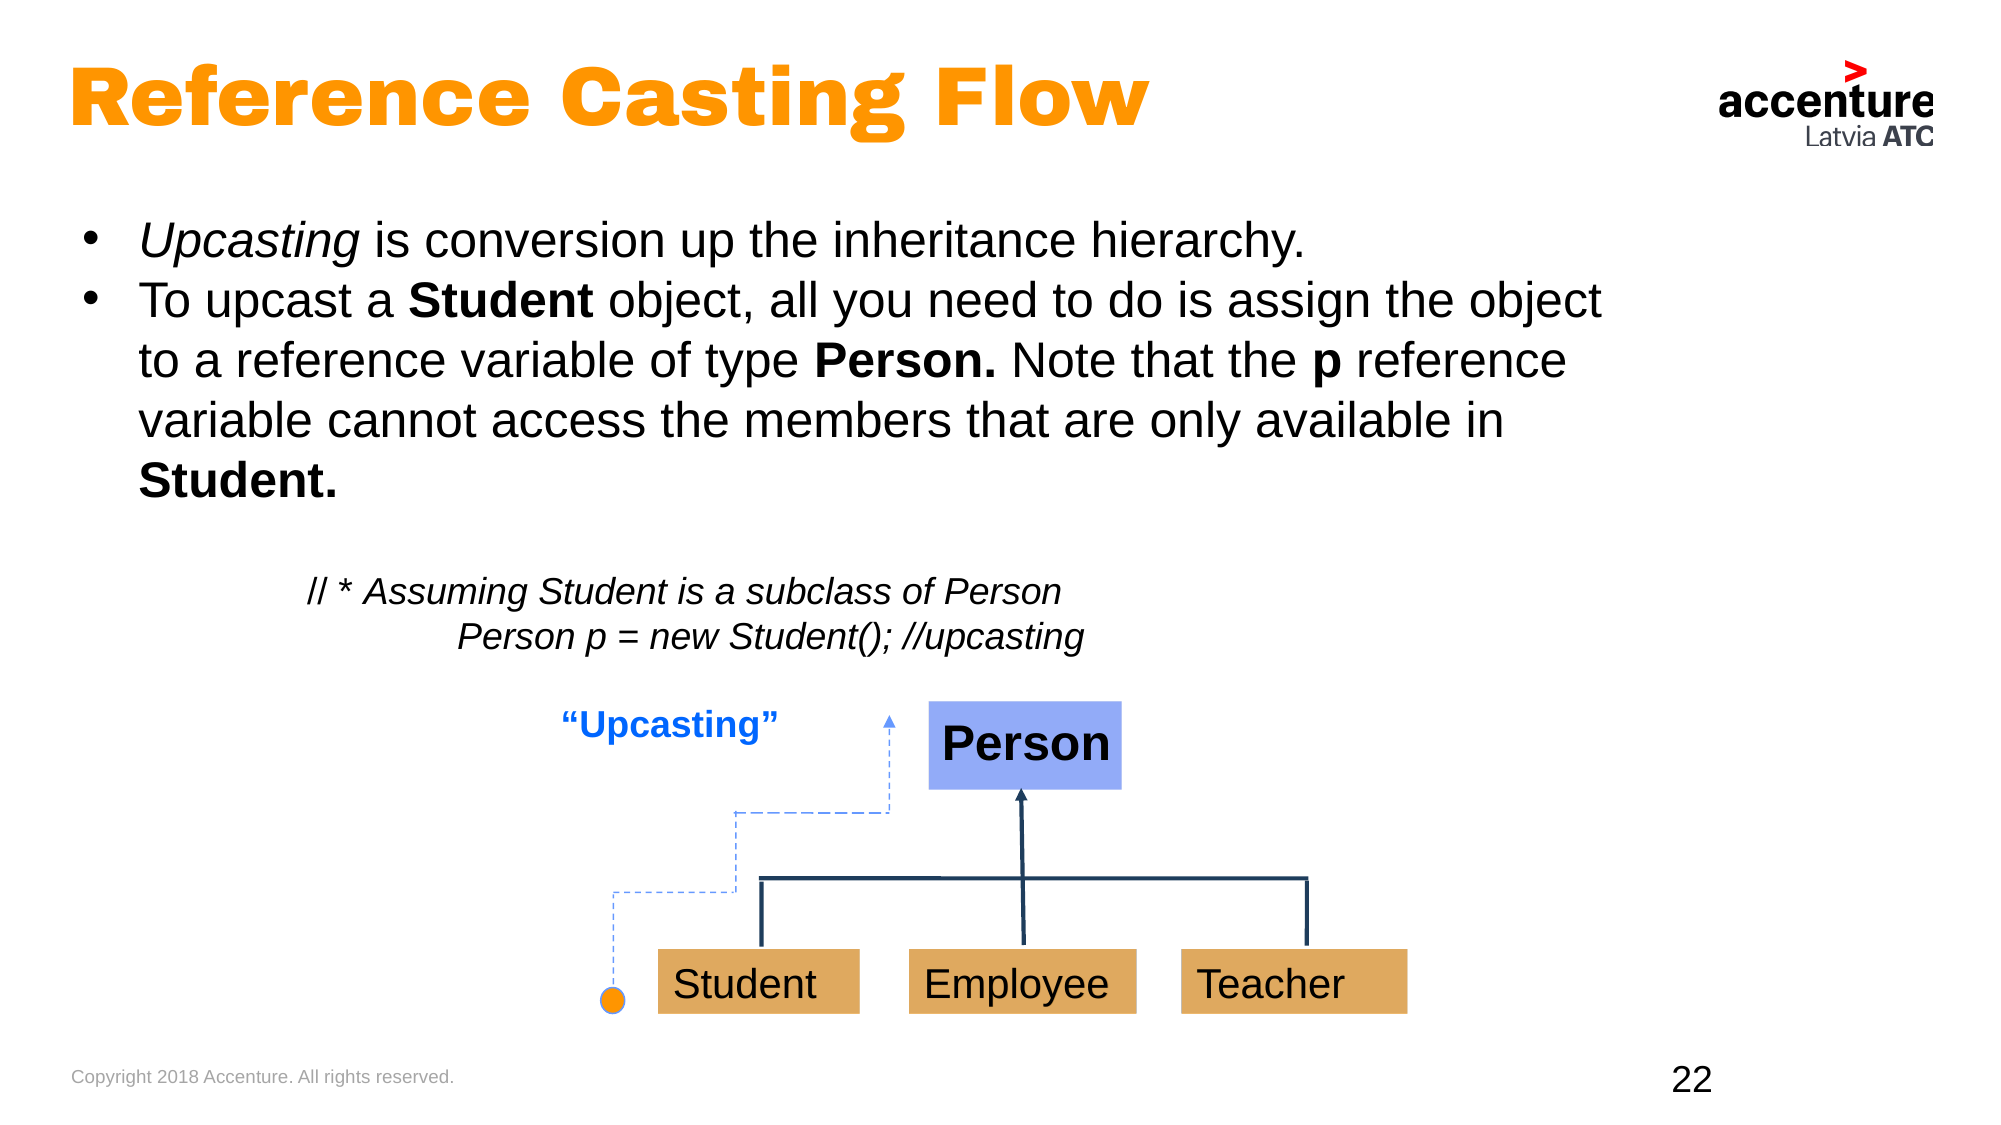

Reference Casting Flow
Upcasting is conversion up the inheritance hierarchy.
To upcast a Student object, all you need to do is assign the object to a reference variable of type Person. Note that the p reference variable cannot access the members that are only available in Student.

// * Assuming Student is a subclass of Person
	Person p = new Student(); //upcasting
“Upcasting”

Person

Student
Employee
Teacher
22